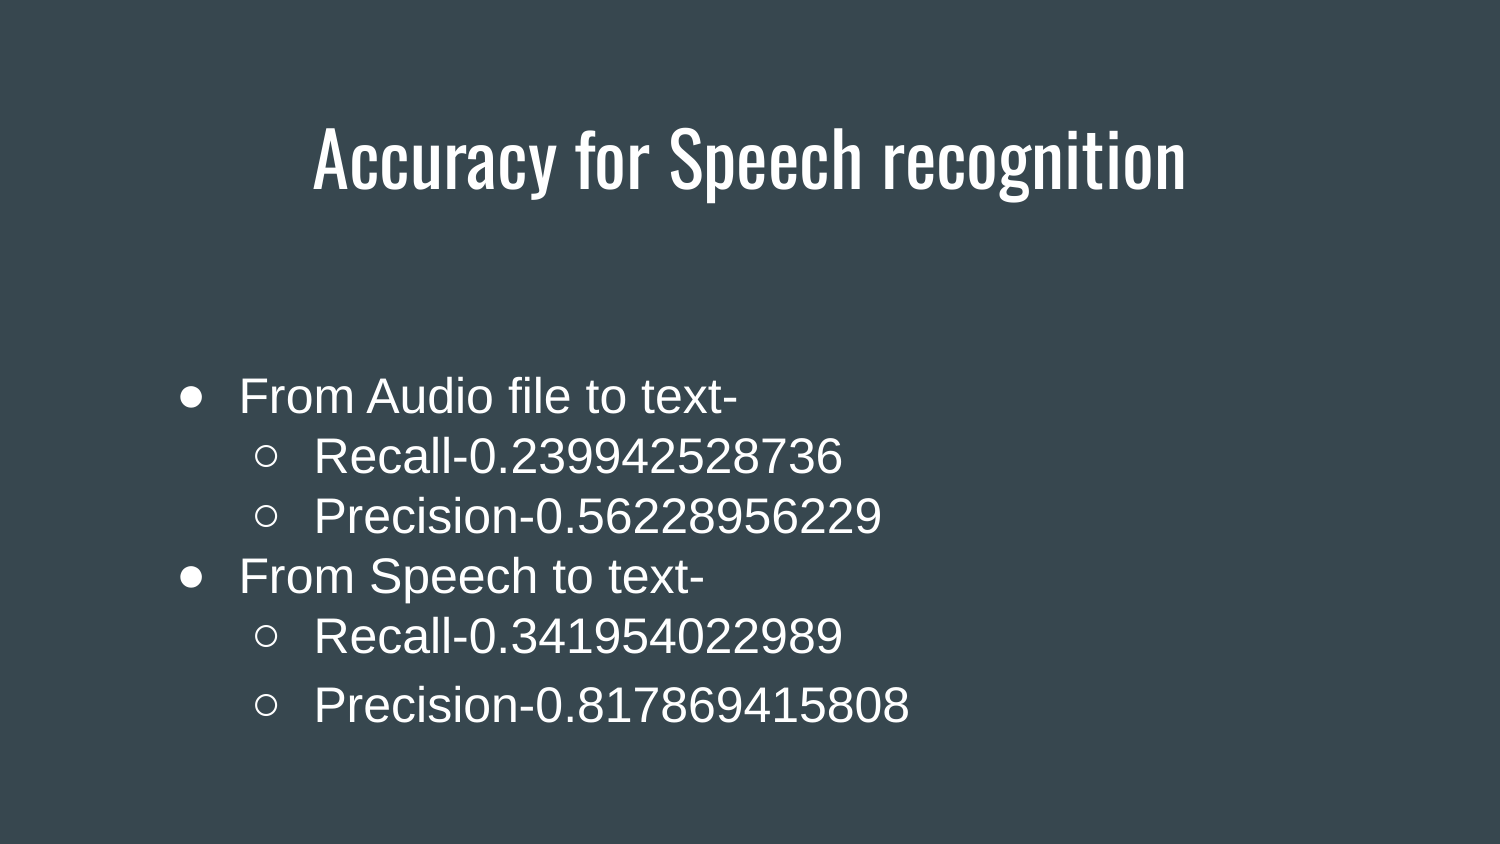

# Accuracy for Speech recognition
From Audio file to text-
Recall-0.239942528736
Precision-0.56228956229
From Speech to text-
Recall-0.341954022989
Precision-0.817869415808